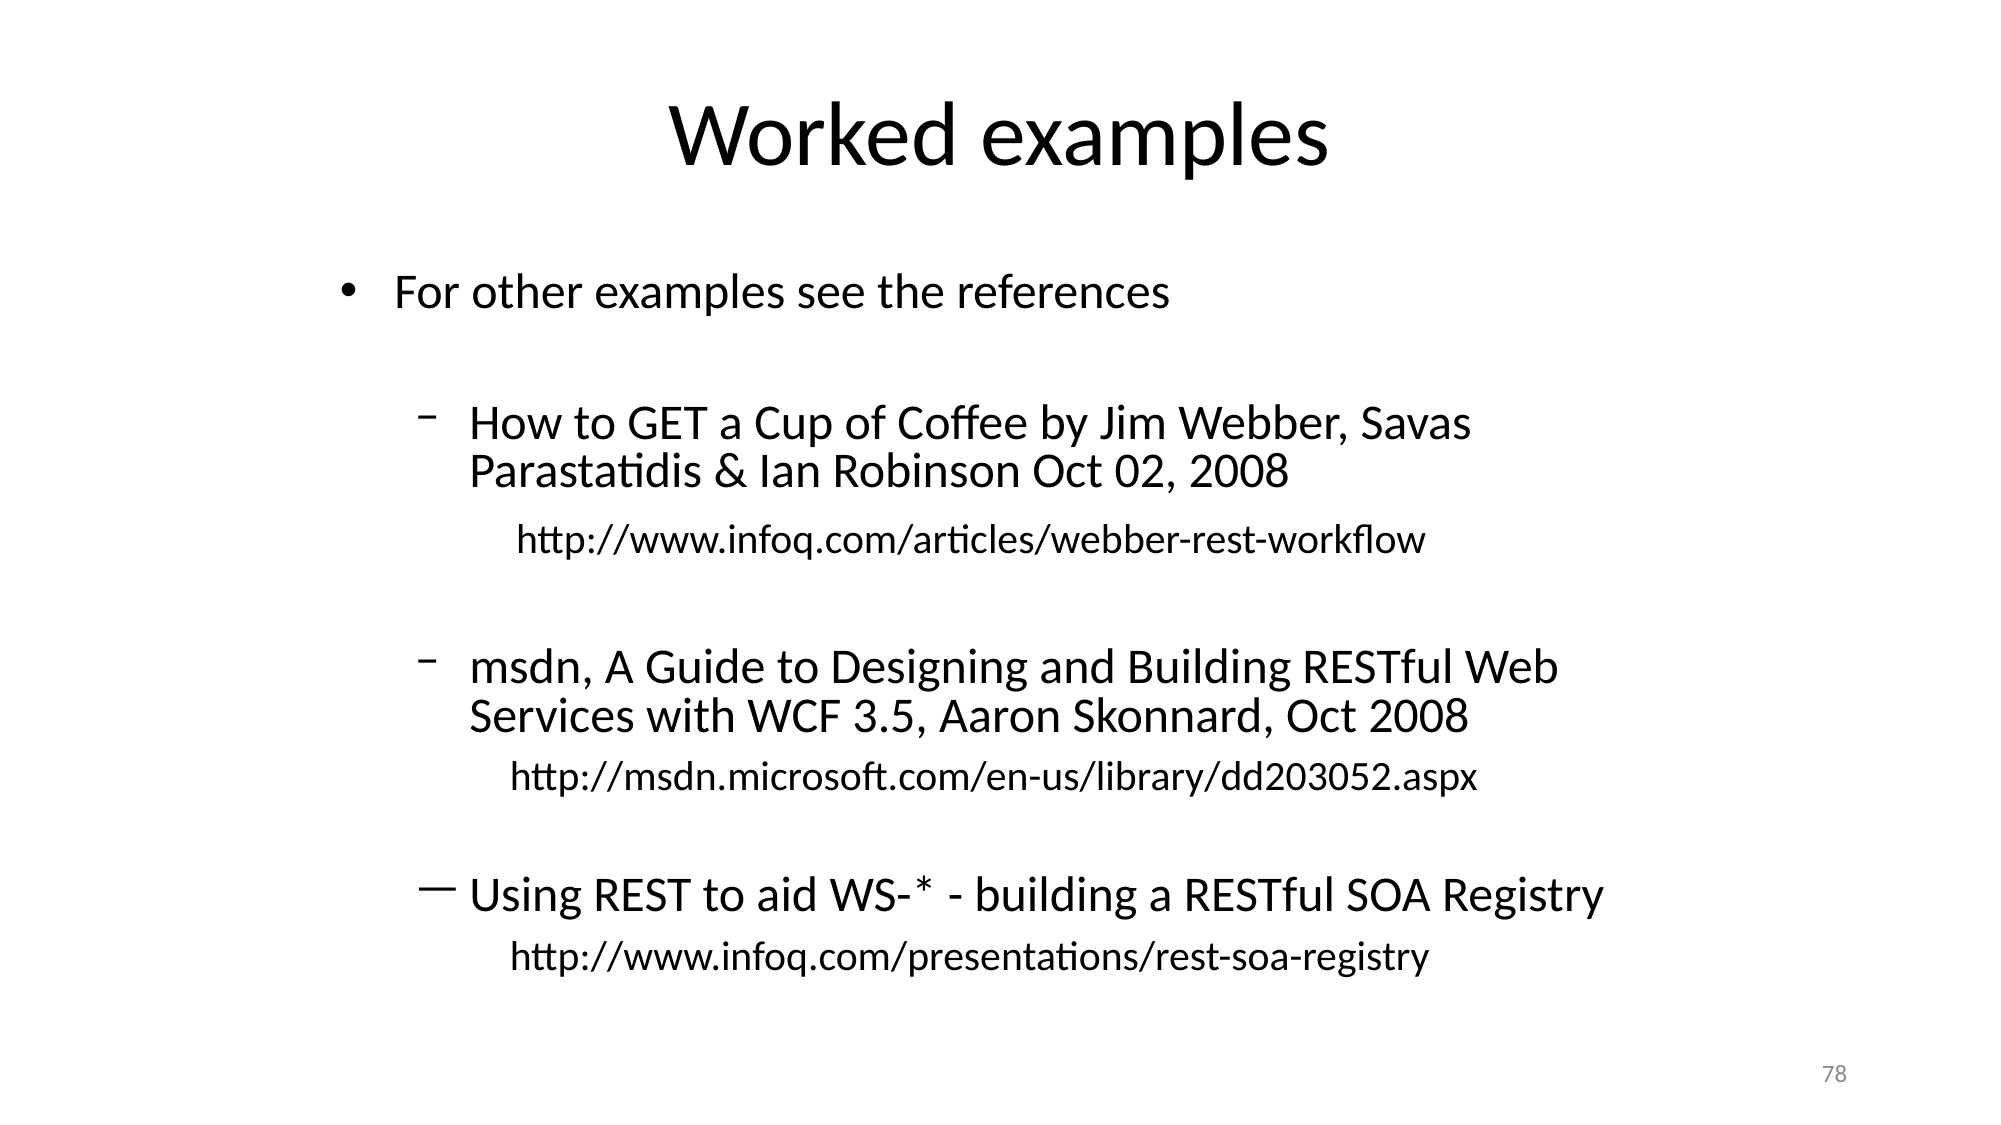

Worked examples
For other examples see the references

How to GET a Cup of Coffee by Jim Webber, Savas Parastatidis & Ian Robinson Oct 02, 2008
         http://www.infoq.com/articles/webber-rest-workflow

msdn, A Guide to Designing and Building RESTful Web Services with WCF 3.5, Aaron Skonnard, Oct 2008
          http://msdn.microsoft.com/en-us/library/dd203052.aspx

Using REST to aid WS-* - building a RESTful SOA Registry
          http://www.infoq.com/presentations/rest-soa-registry
78